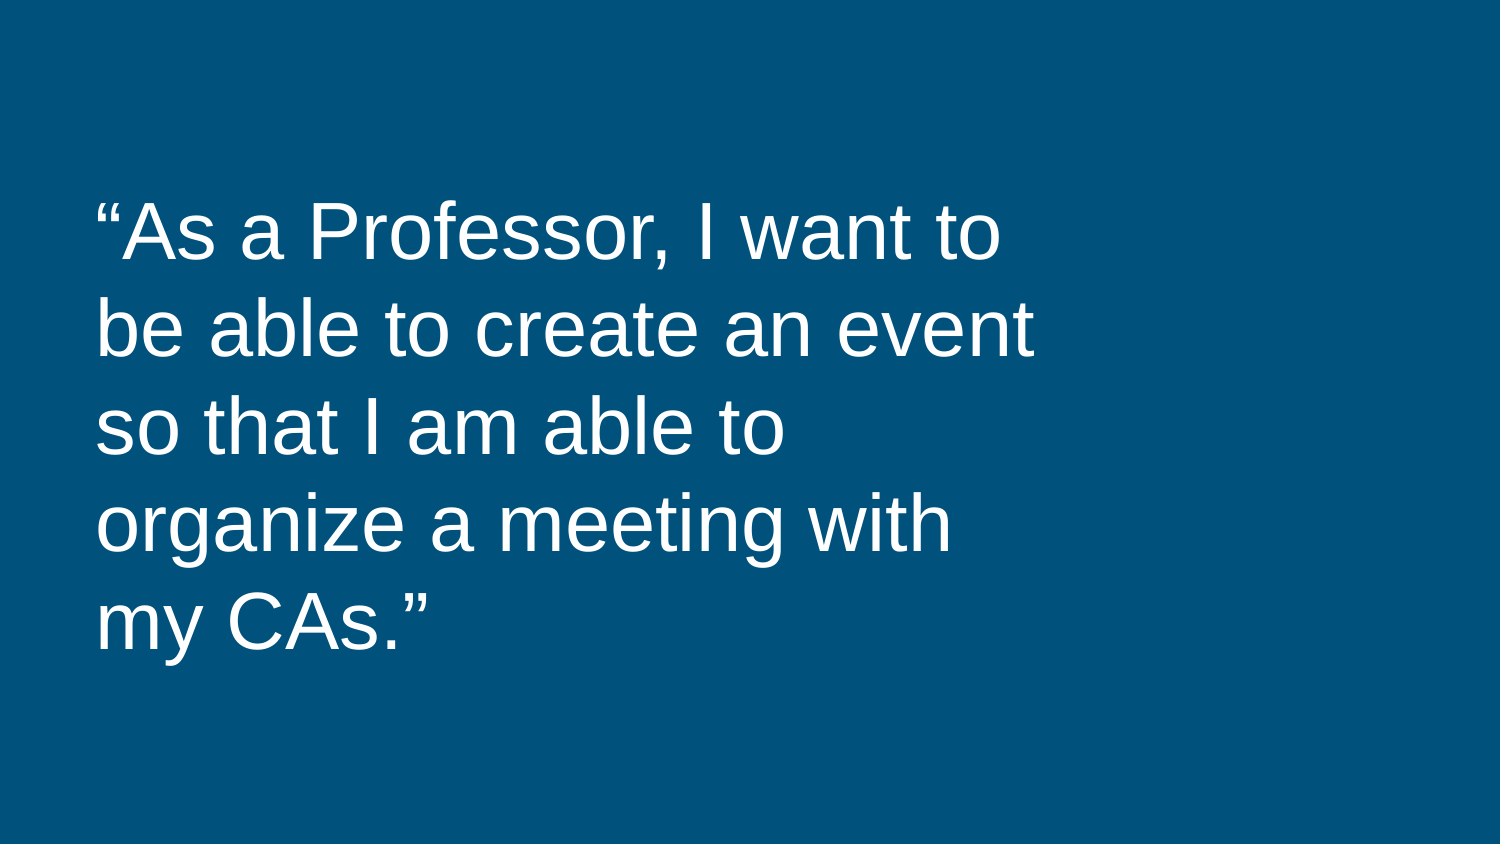

# “As a Professor, I want to be able to create an event so that I am able to organize a meeting with my CAs.”